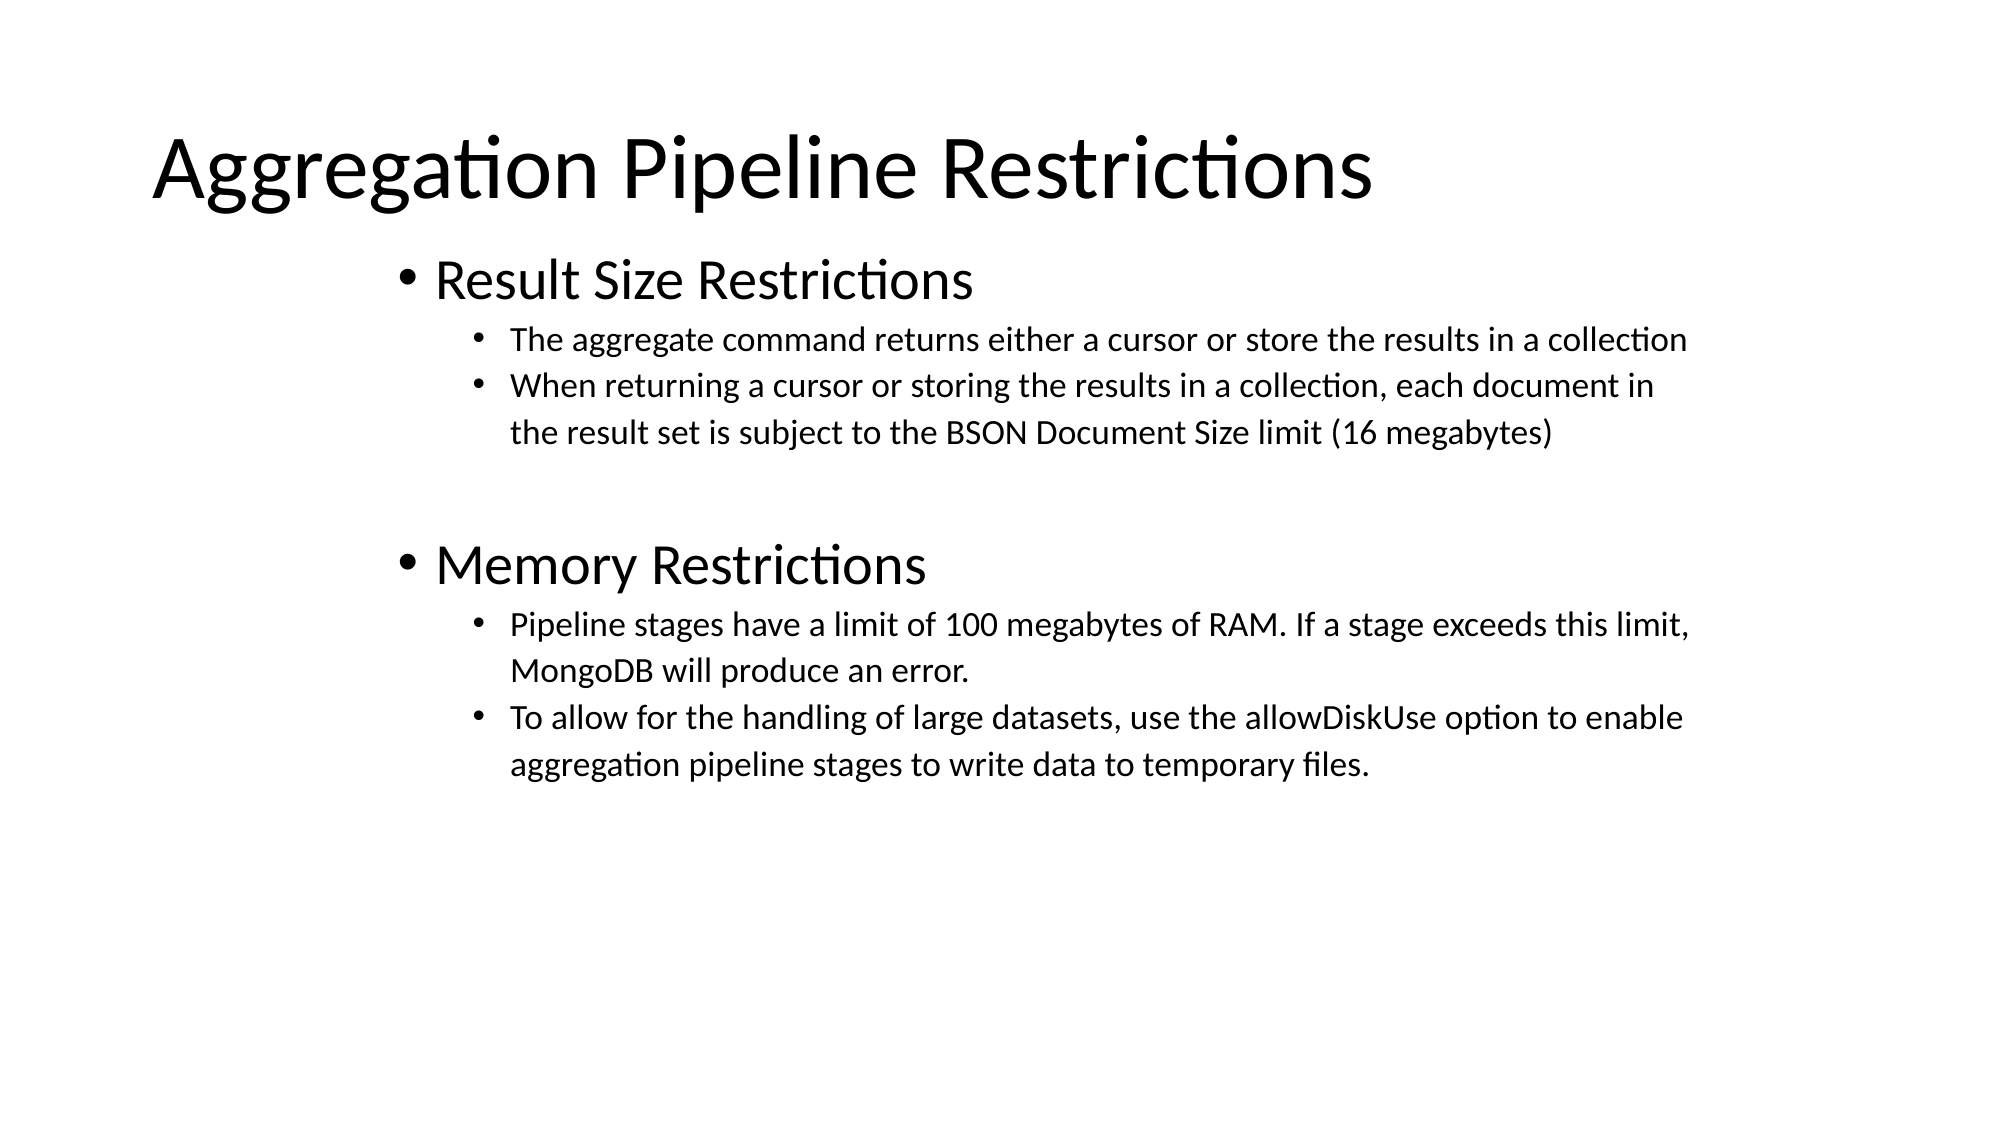

# Aggregation Pipeline Restrictions
Result Size Restrictions
The aggregate command returns either a cursor or store the results in a collection
When returning a cursor or storing the results in a collection, each document in the result set is subject to the BSON Document Size limit (16 megabytes)

Memory Restrictions
Pipeline stages have a limit of 100 megabytes of RAM. If a stage exceeds this limit, MongoDB will produce an error.
To allow for the handling of large datasets, use the allowDiskUse option to enable aggregation pipeline stages to write data to temporary files.